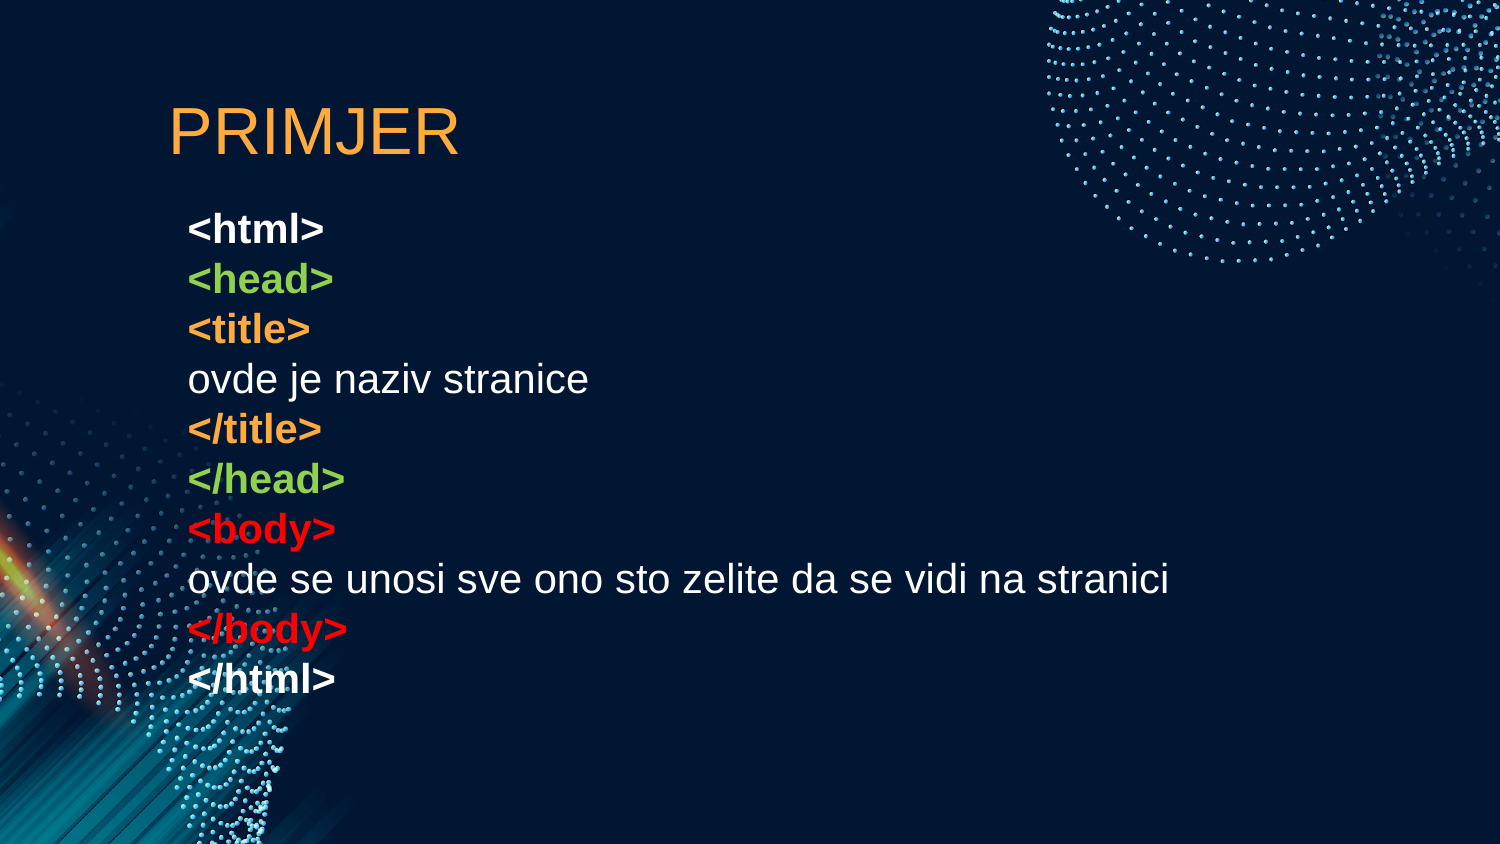

# PRIMJER
<html>
<head>
<title>
ovde je naziv stranice
</title>
</head>
<body>
ovde se unosi sve ono sto zelite da se vidi na stranici
</body>
</html>